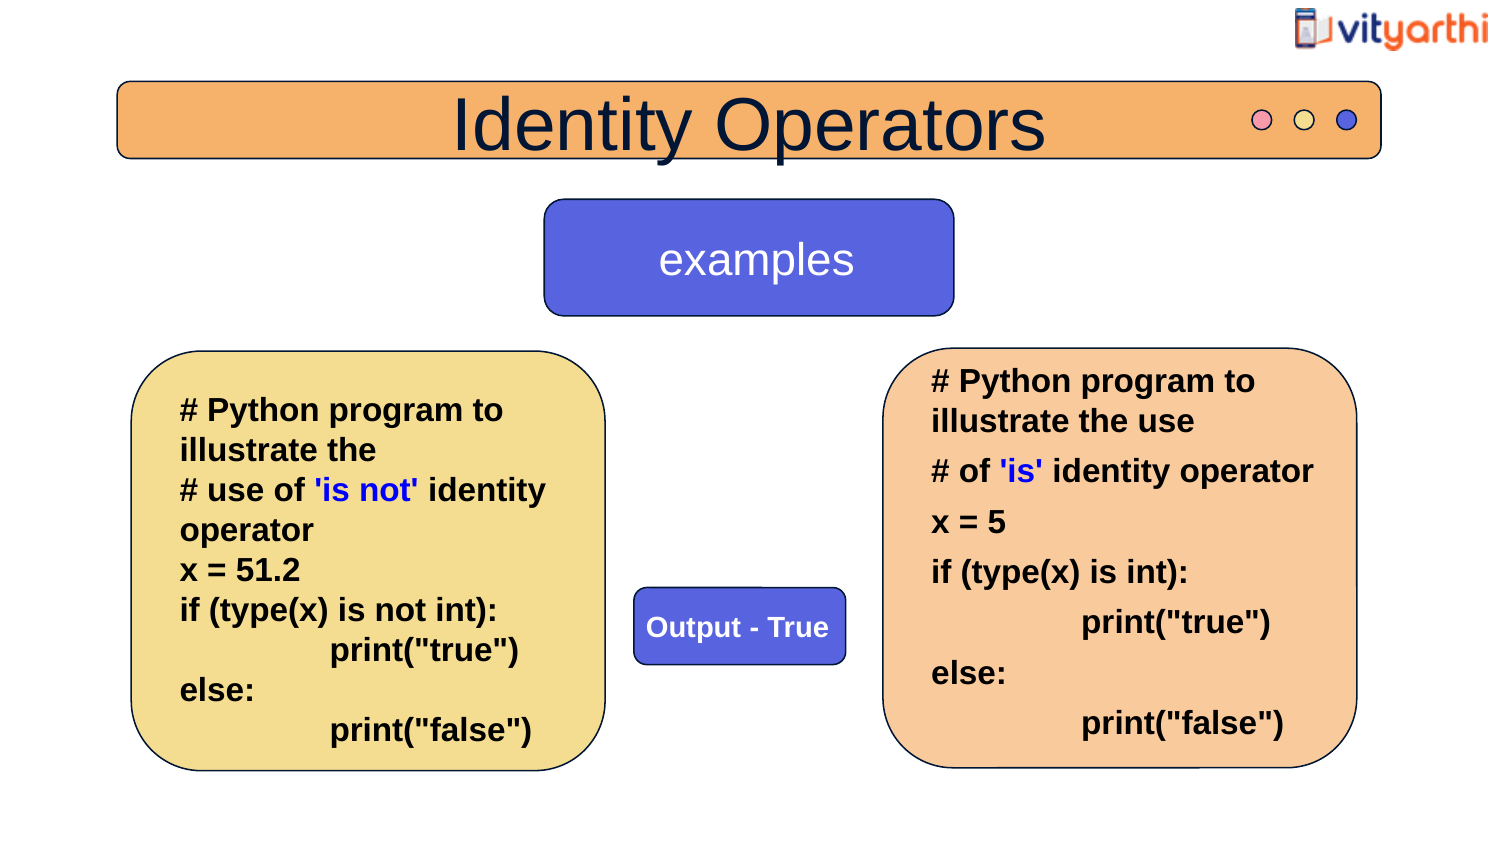

Identity Operators

examples

# Python program to illustrate the use
# of 'is' identity operator
x = 5
if (type(x) is int):
	print("true")
else:
	print("false")

# Python program to illustrate the
# use of 'is not' identity operator
x = 51.2
if (type(x) is not int):
	print("true")
else:
	print("false")

Output - True